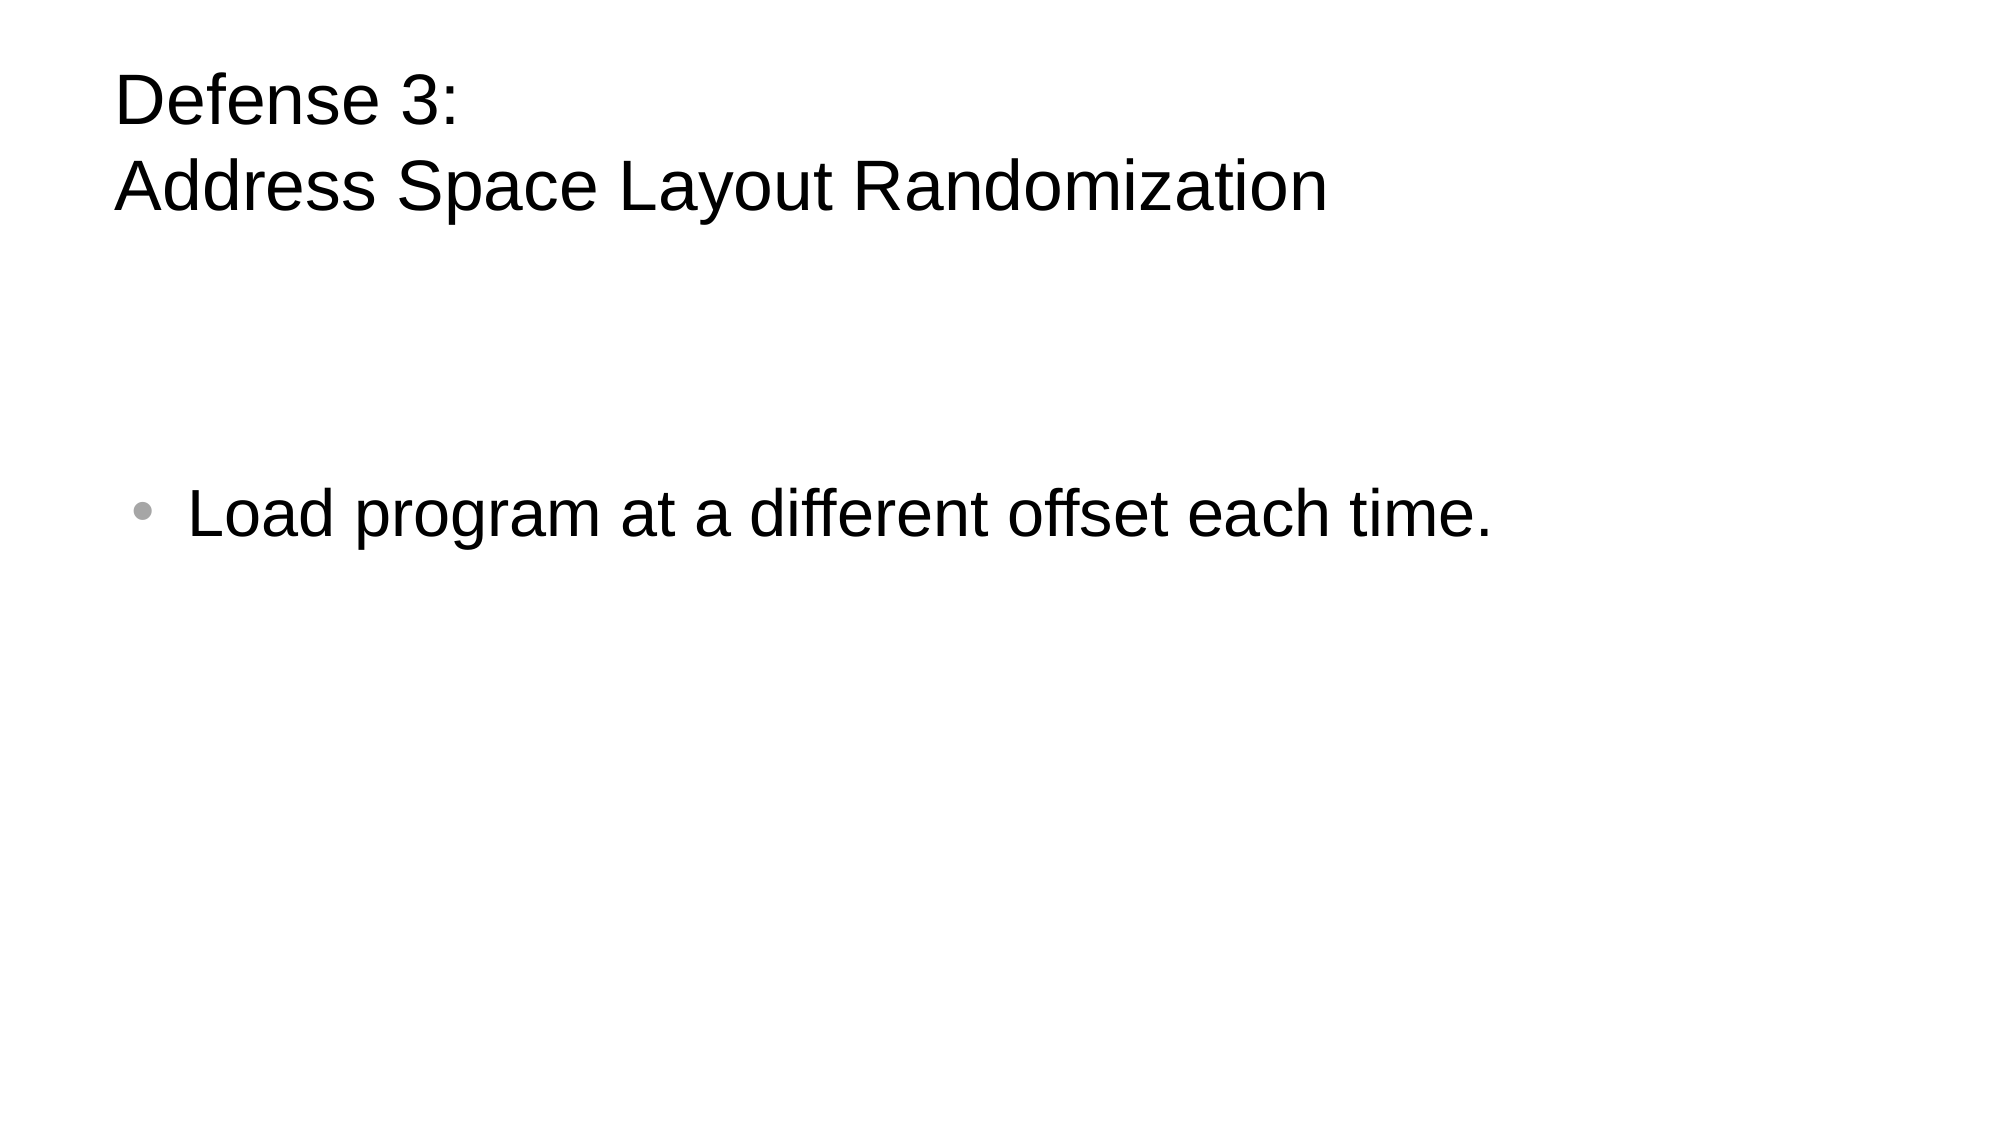

# Defense 3: Address Space Layout Randomization
Load program at a different offset each time.